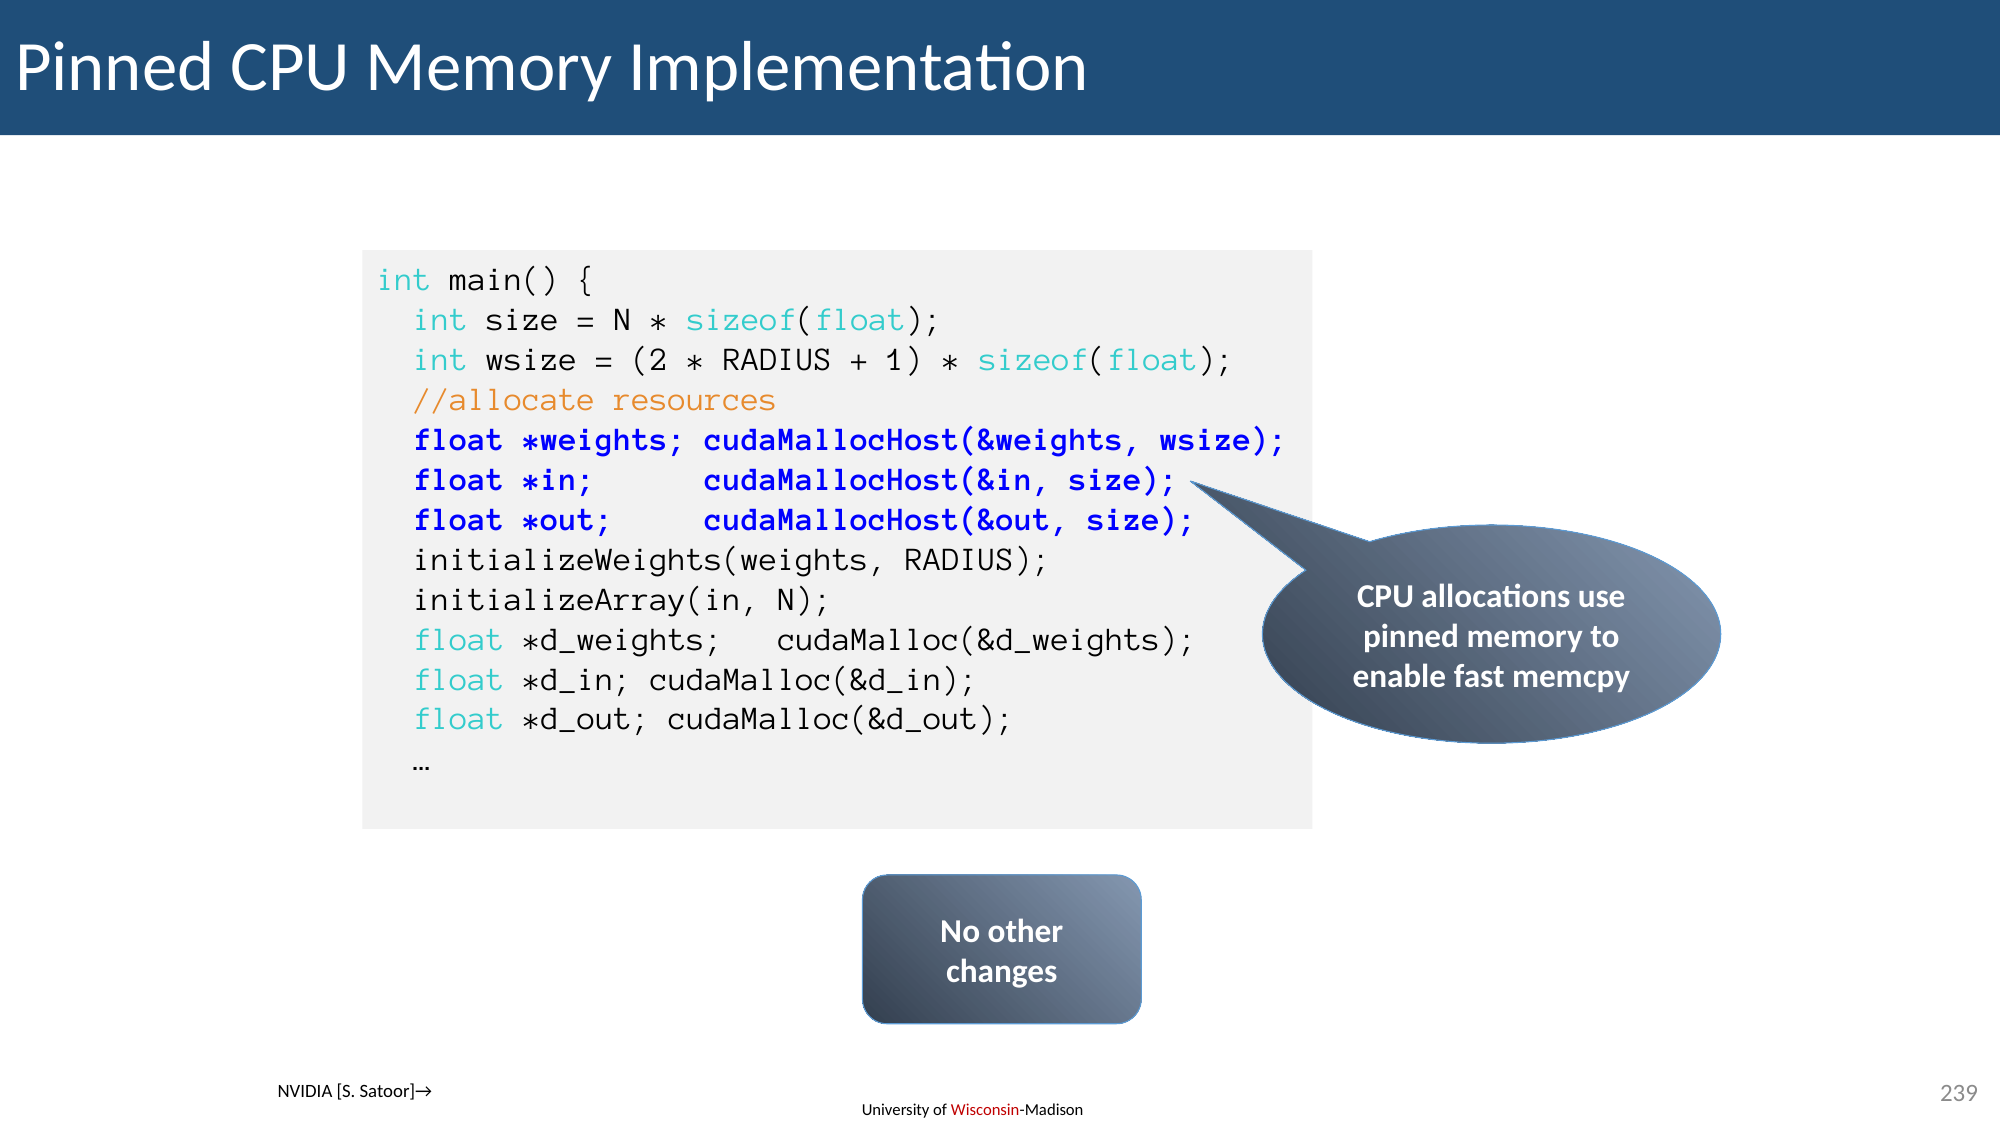

# Pinned CPU Memory Implementation
int main() {
  int size = N * sizeof(float);
  int wsize = (2 * RADIUS + 1) * sizeof(float);
  //allocate resources
  float *weights; cudaMallocHost(&weights, wsize);
  float *in;      cudaMallocHost(&in, size);
  float *out;     cudaMallocHost(&out, size);
  initializeWeights(weights, RADIUS);
  initializeArray(in, N);
  float *d_weights;   cudaMalloc(&d_weights);
  float *d_in; cudaMalloc(&d_in);
  float *d_out; cudaMalloc(&d_out);
  …

CPU allocations use pinned memory to enable fast memcpy
No other changes
239
NVIDIA [S. Satoor]→